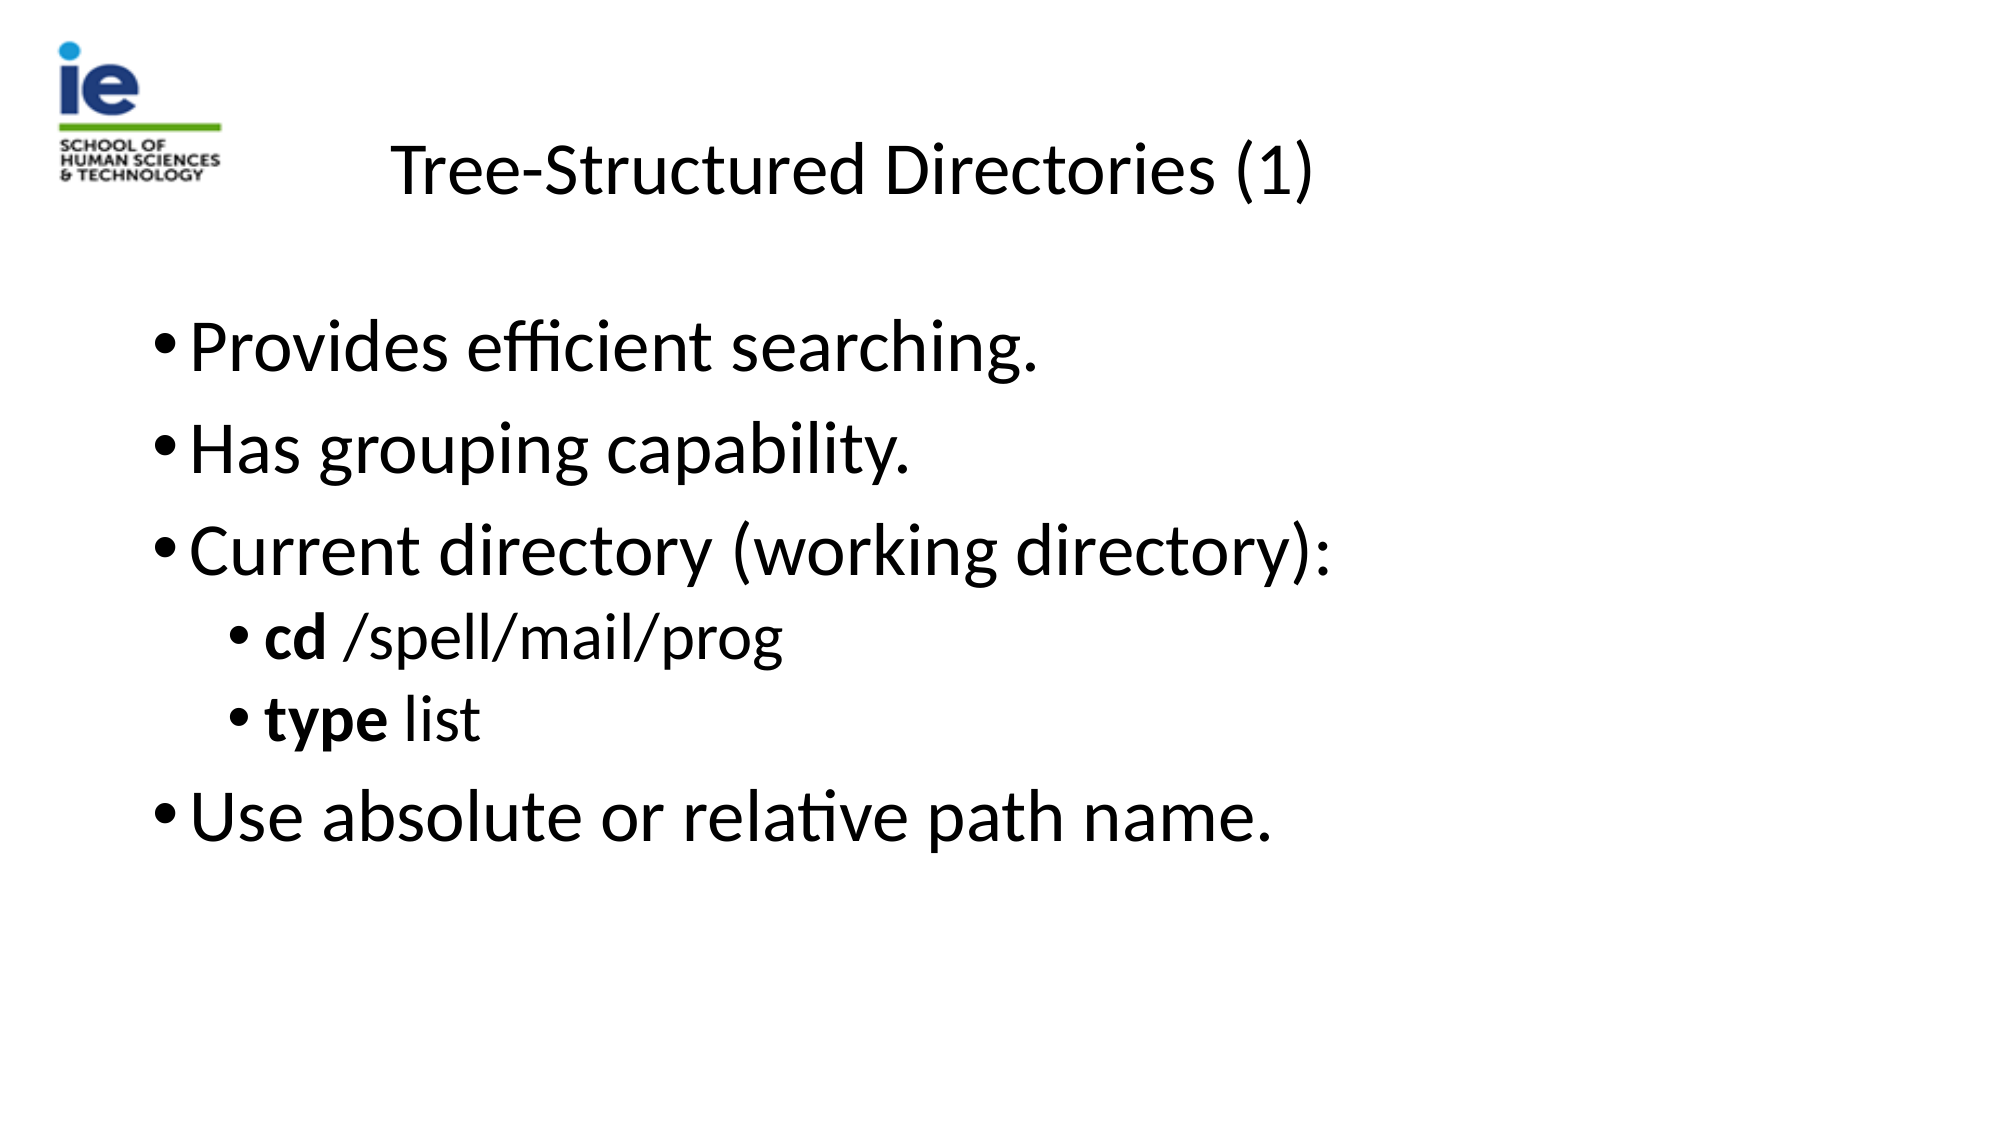

# Tree-Structured Directories (1)
Provides efficient searching.
Has grouping capability.
Current directory (working directory):
cd /spell/mail/prog
type list
Use absolute or relative path name.